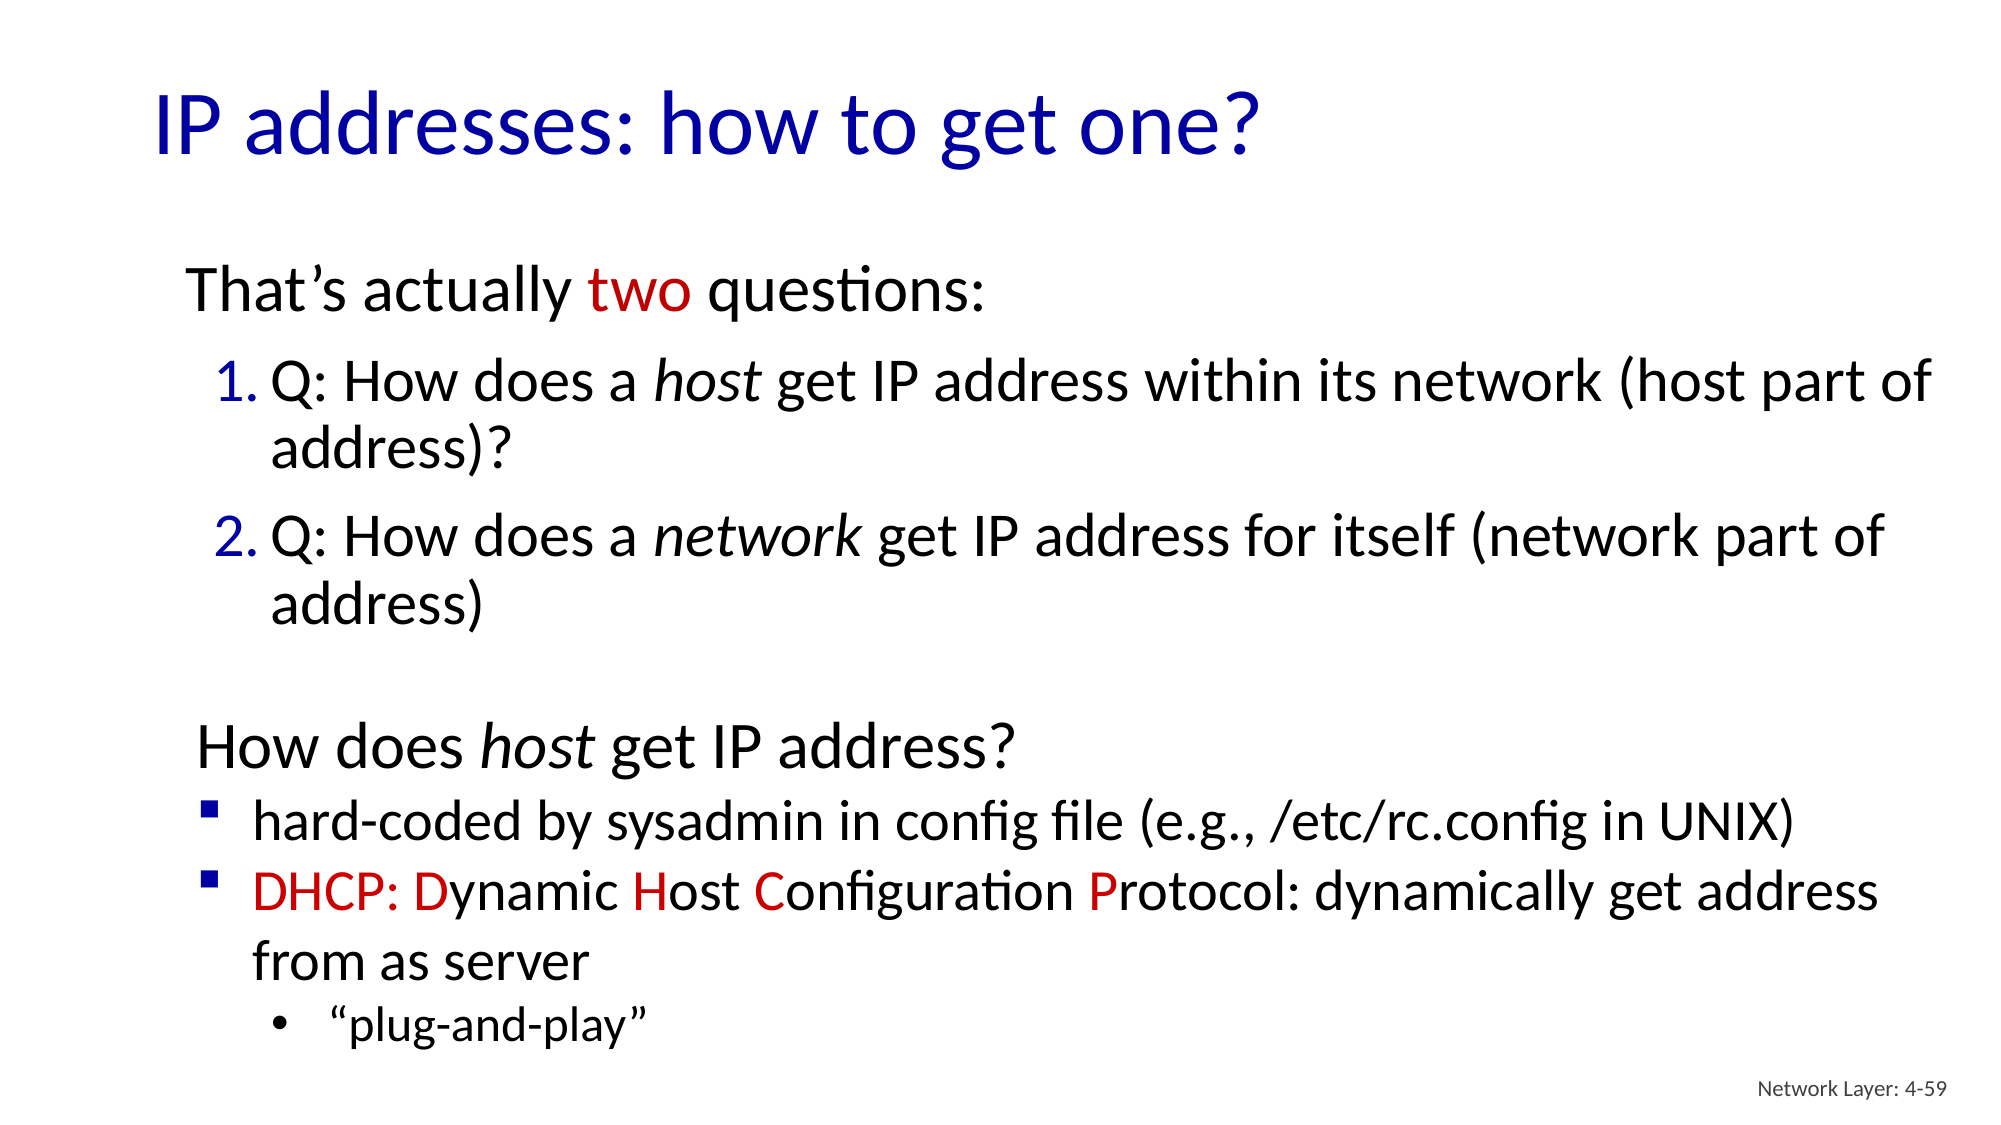

# IP addresses: how to get one?
That’s actually two questions:
Q: How does a host get IP address within its network (host part of address)?
Q: How does a network get IP address for itself (network part of address)

How does host get IP address?
hard-coded by sysadmin in config file (e.g., /etc/rc.config in UNIX)
DHCP: Dynamic Host Configuration Protocol: dynamically get address from as server
“plug-and-play”
Network Layer: 4-59